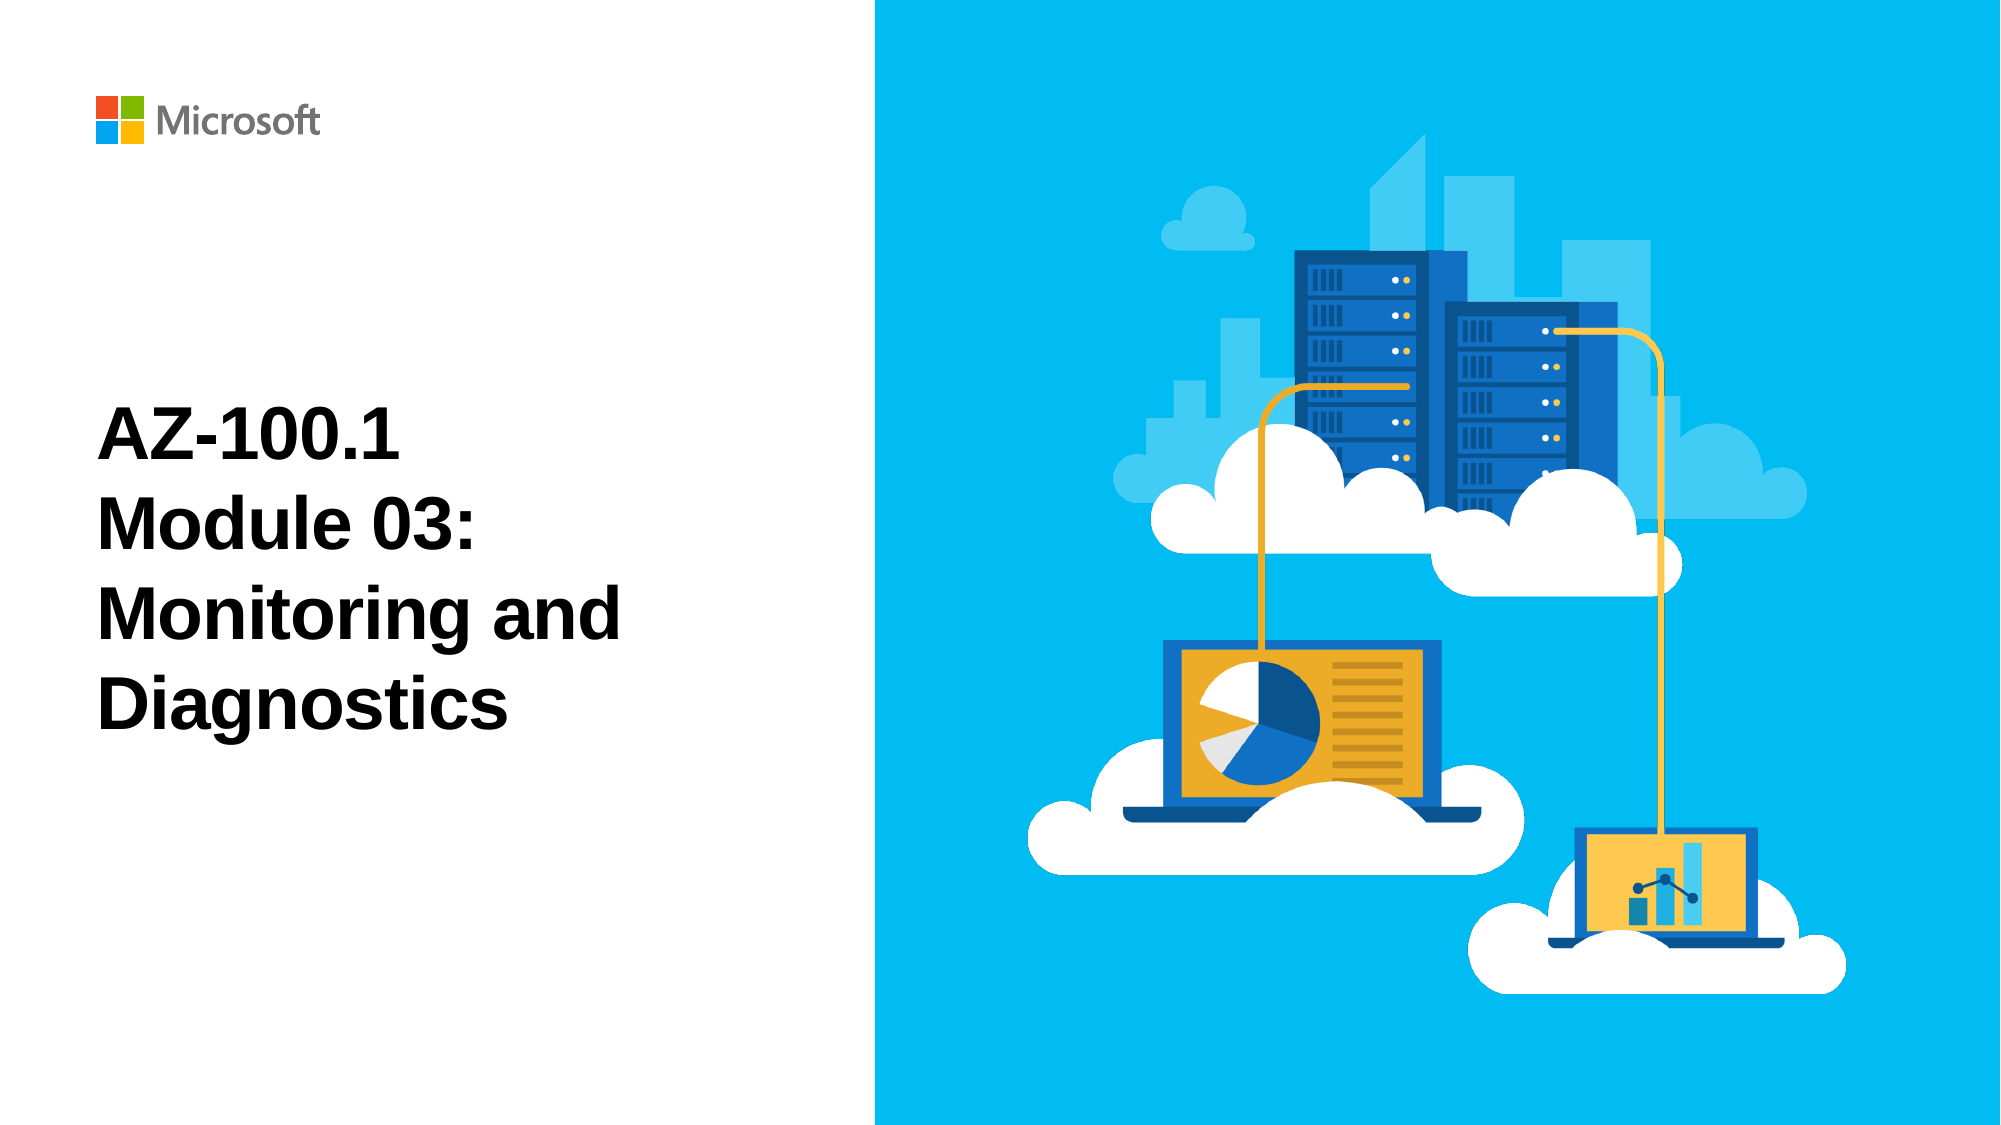

# AZ-100.1 Module 03: Monitoring and Diagnostics